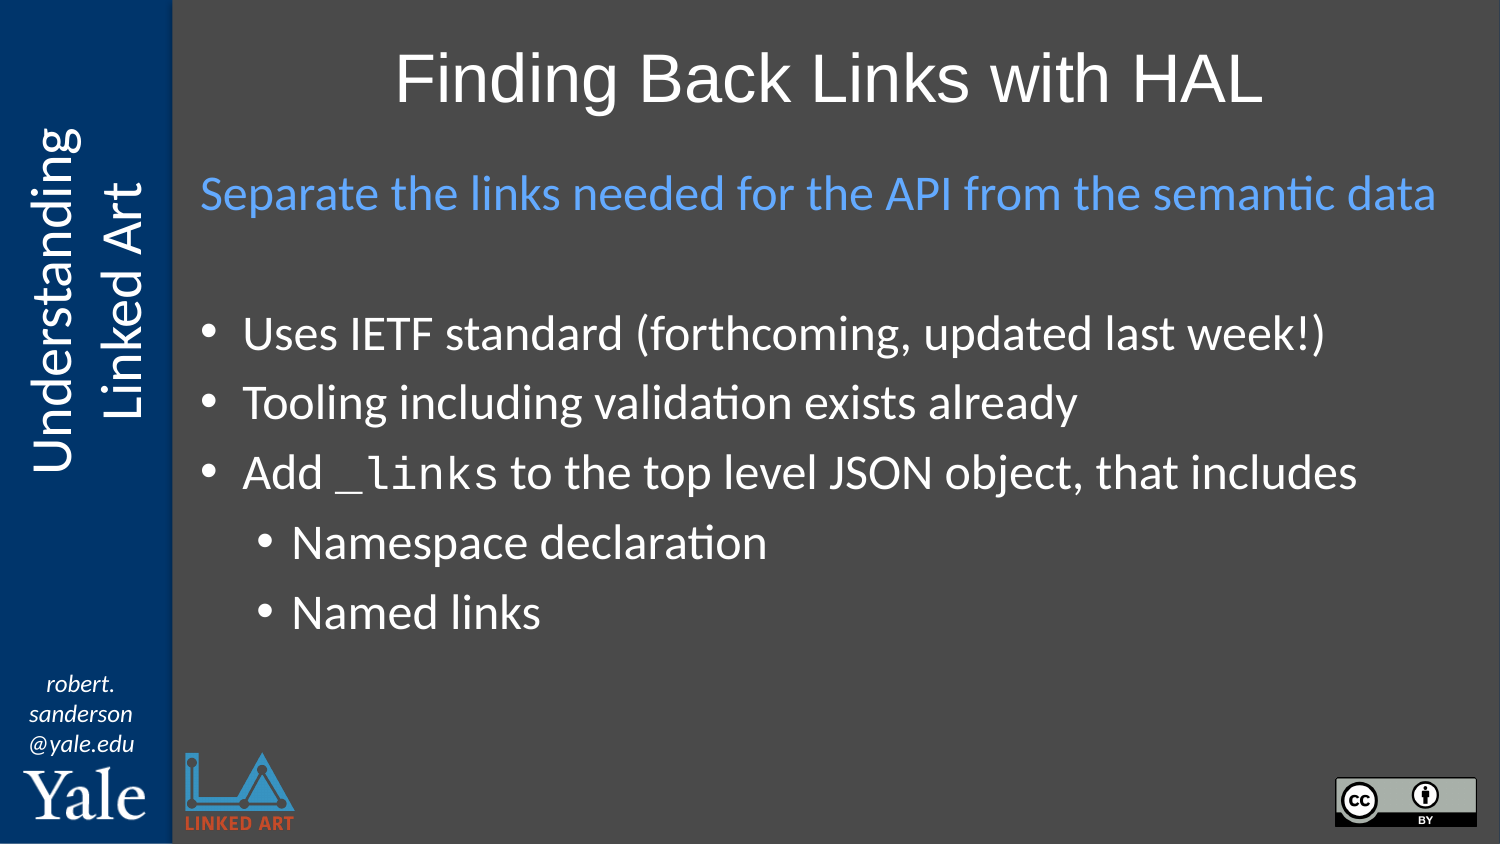

# Finding Back Links with HAL
Separate the links needed for the API from the semantic data

Uses IETF standard (forthcoming, updated last week!)
Tooling including validation exists already
Add _links to the top level JSON object, that includes
Namespace declaration
Named links